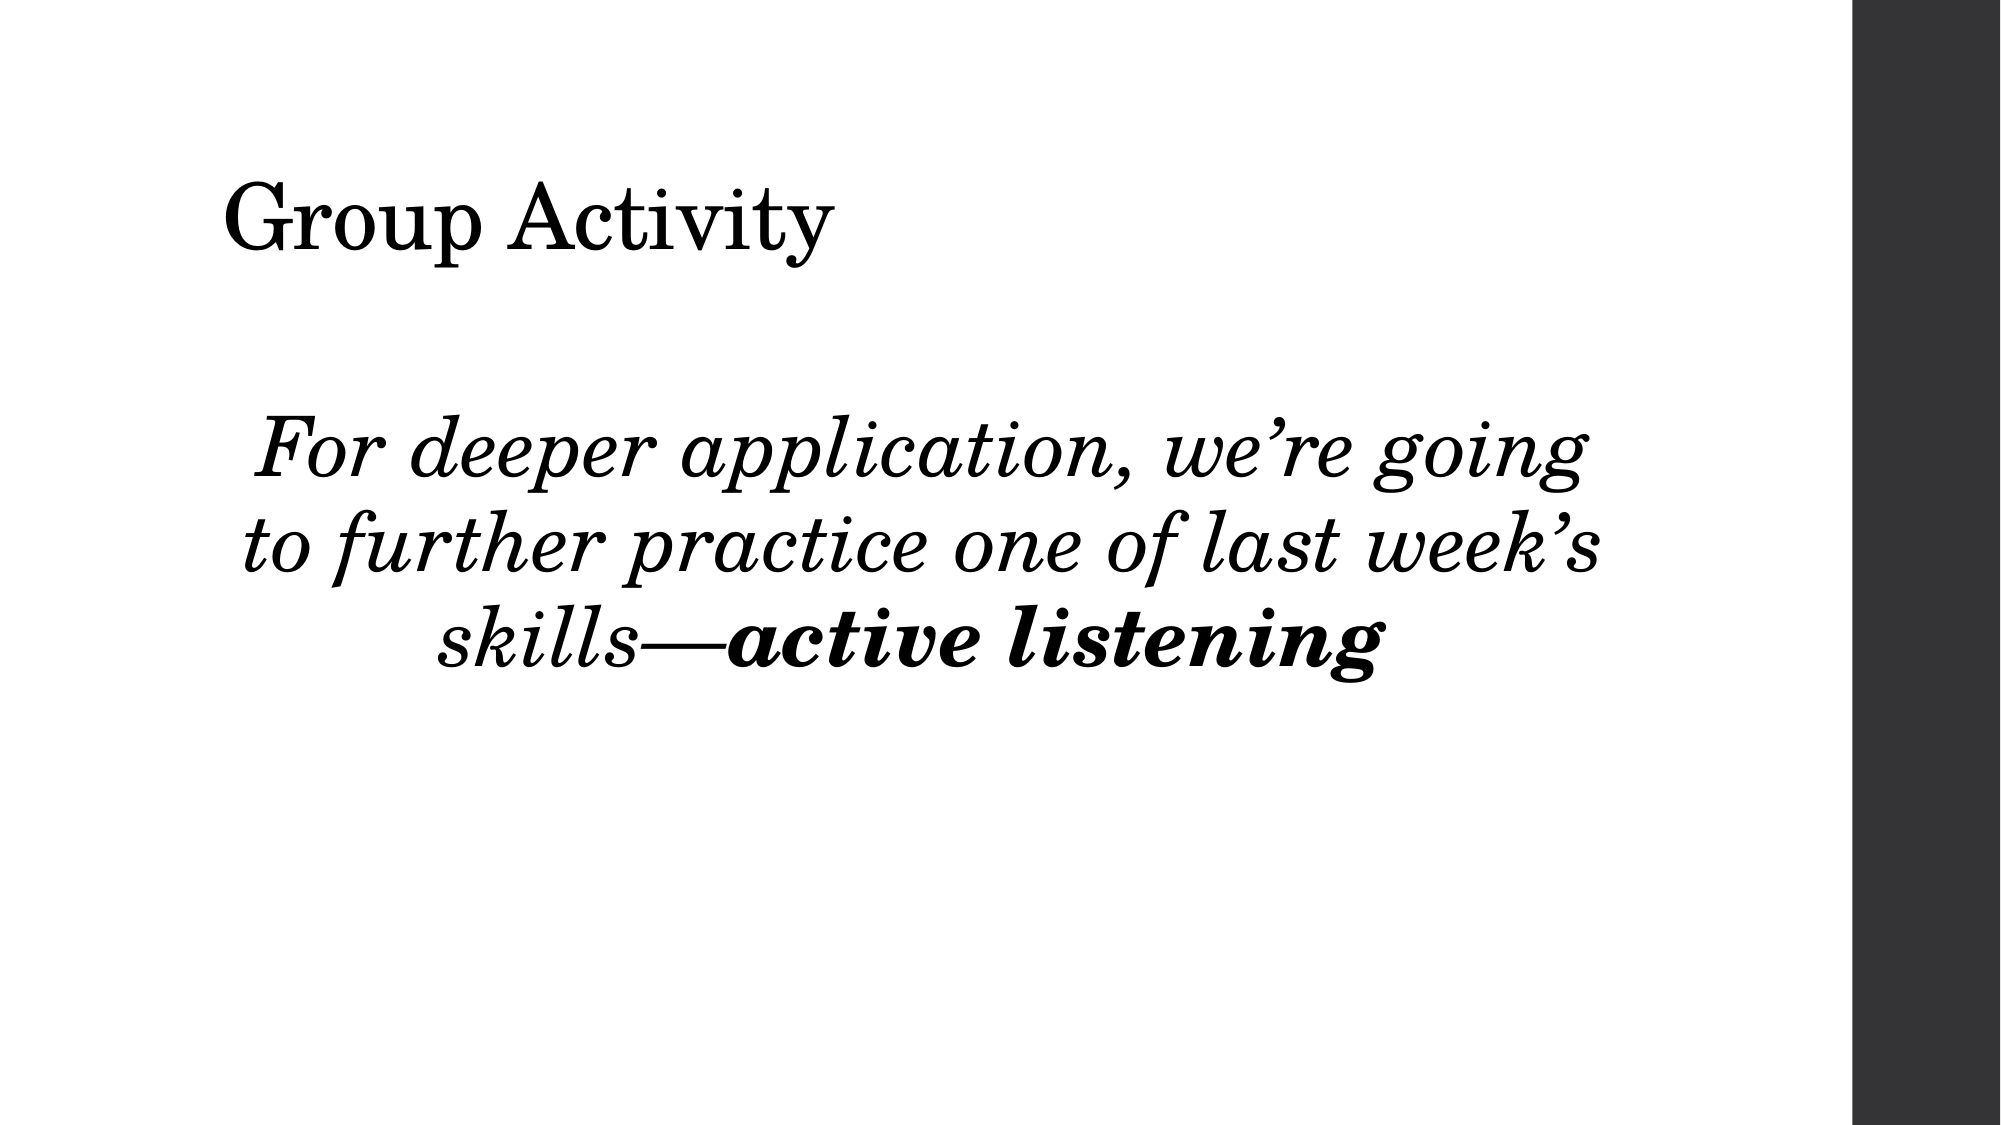

# Group Activity

For deeper application, we’re going to further practice one of last week’s skills—active listening